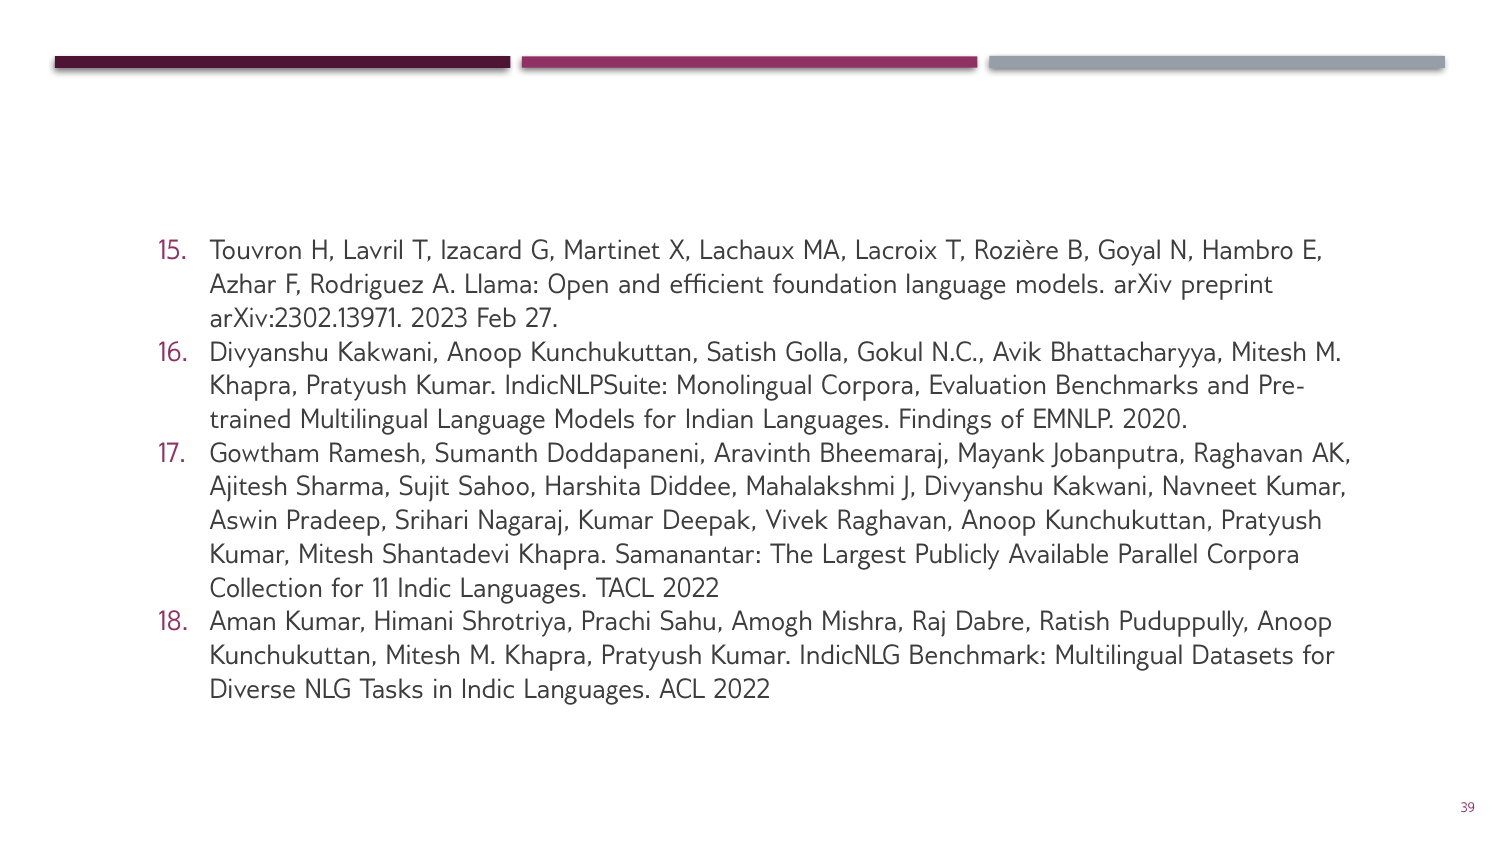

# References
Touvron H, Lavril T, Izacard G, Martinet X, Lachaux MA, Lacroix T, Rozière B, Goyal N, Hambro E, Azhar F, Rodriguez A. Llama: Open and efficient foundation language models. arXiv preprint arXiv:2302.13971. 2023 Feb 27.
Divyanshu Kakwani, Anoop Kunchukuttan, Satish Golla, Gokul N.C., Avik Bhattacharyya, Mitesh M. Khapra, Pratyush Kumar. IndicNLPSuite: Monolingual Corpora, Evaluation Benchmarks and Pre-trained Multilingual Language Models for Indian Languages. Findings of EMNLP. 2020.
Gowtham Ramesh, Sumanth Doddapaneni, Aravinth Bheemaraj, Mayank Jobanputra, Raghavan AK, Ajitesh Sharma, Sujit Sahoo, Harshita Diddee, Mahalakshmi J, Divyanshu Kakwani, Navneet Kumar, Aswin Pradeep, Srihari Nagaraj, Kumar Deepak, Vivek Raghavan, Anoop Kunchukuttan, Pratyush Kumar, Mitesh Shantadevi Khapra. Samanantar: The Largest Publicly Available Parallel Corpora Collection for 11 Indic Languages. TACL 2022
Aman Kumar, Himani Shrotriya, Prachi Sahu, Amogh Mishra, Raj Dabre, Ratish Puduppully, Anoop Kunchukuttan, Mitesh M. Khapra, Pratyush Kumar. IndicNLG Benchmark: Multilingual Datasets for Diverse NLG Tasks in Indic Languages. ACL 2022
39